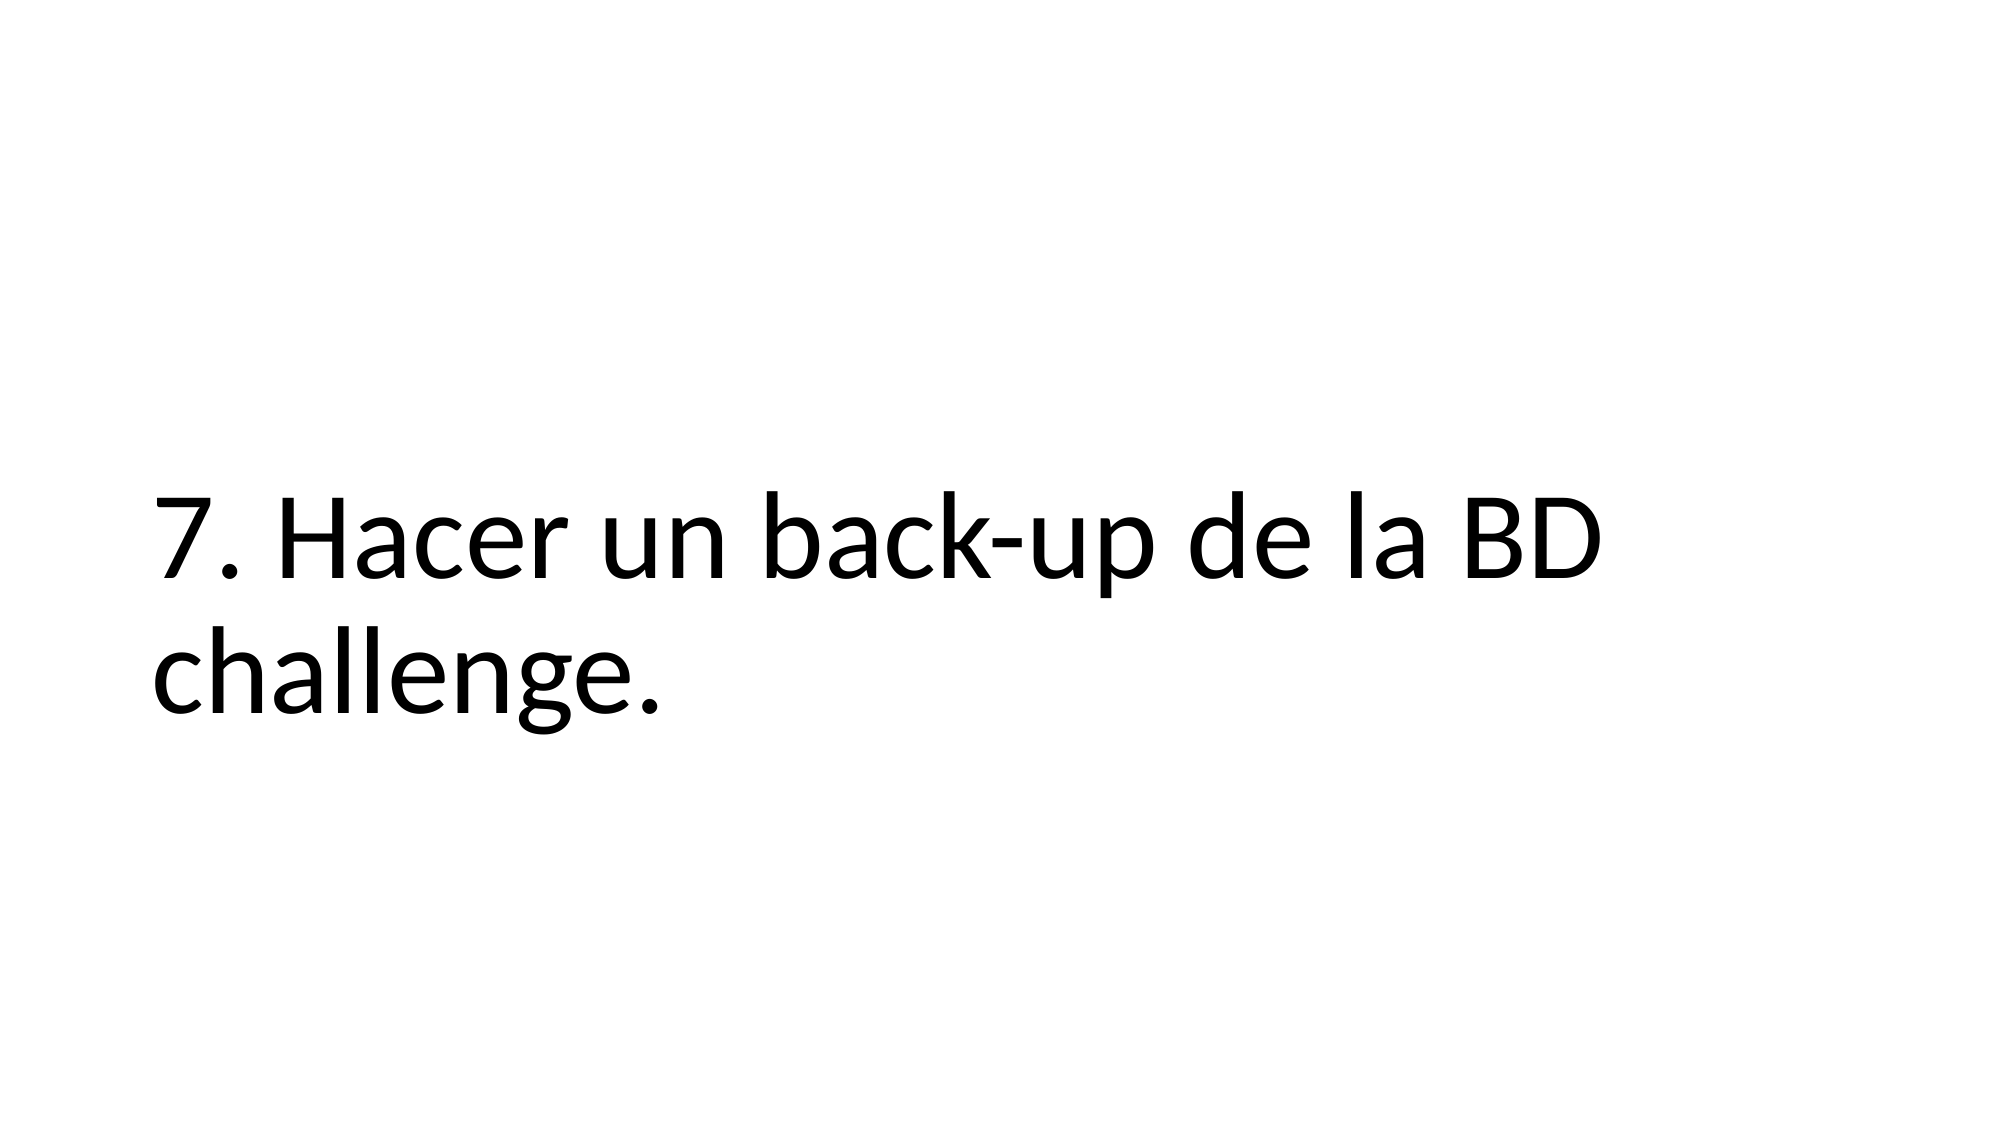

# 7. Hacer un back-up de la BD challenge.